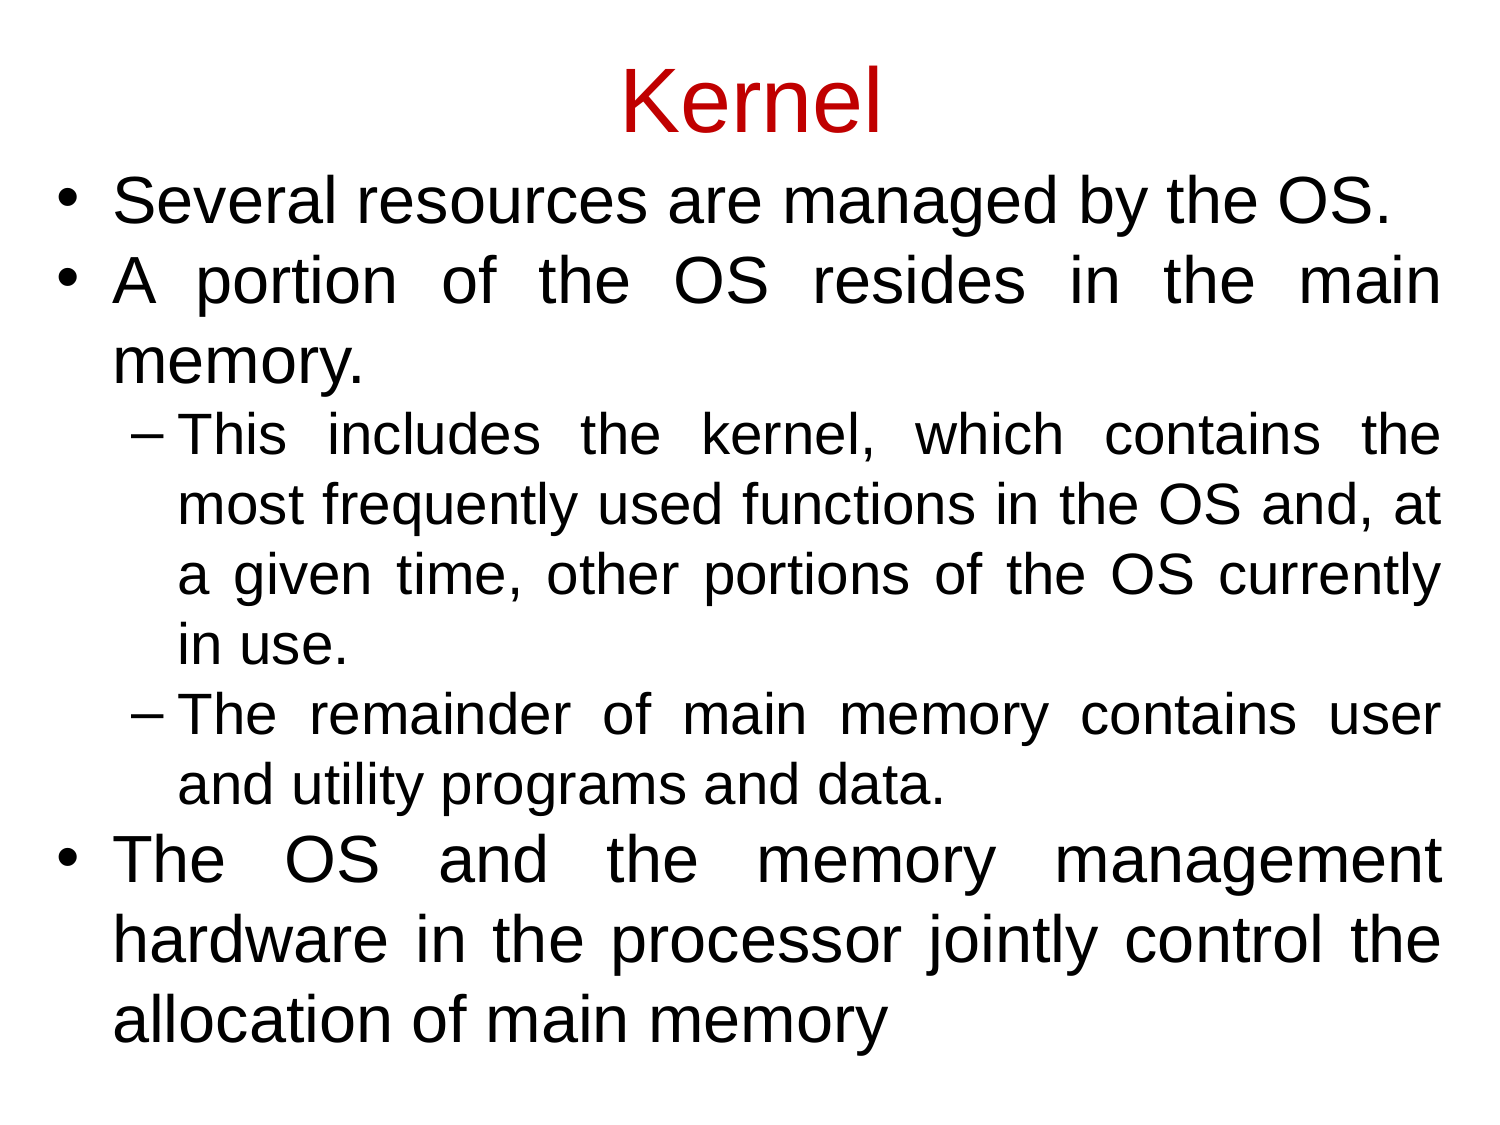

Kernel
Several resources are managed by the OS.
A portion of the OS resides in the main memory.
This includes the kernel, which contains the most frequently used functions in the OS and, at a given time, other portions of the OS currently in use.
The remainder of main memory contains user and utility programs and data.
The OS and the memory management hardware in the processor jointly control the allocation of main memory